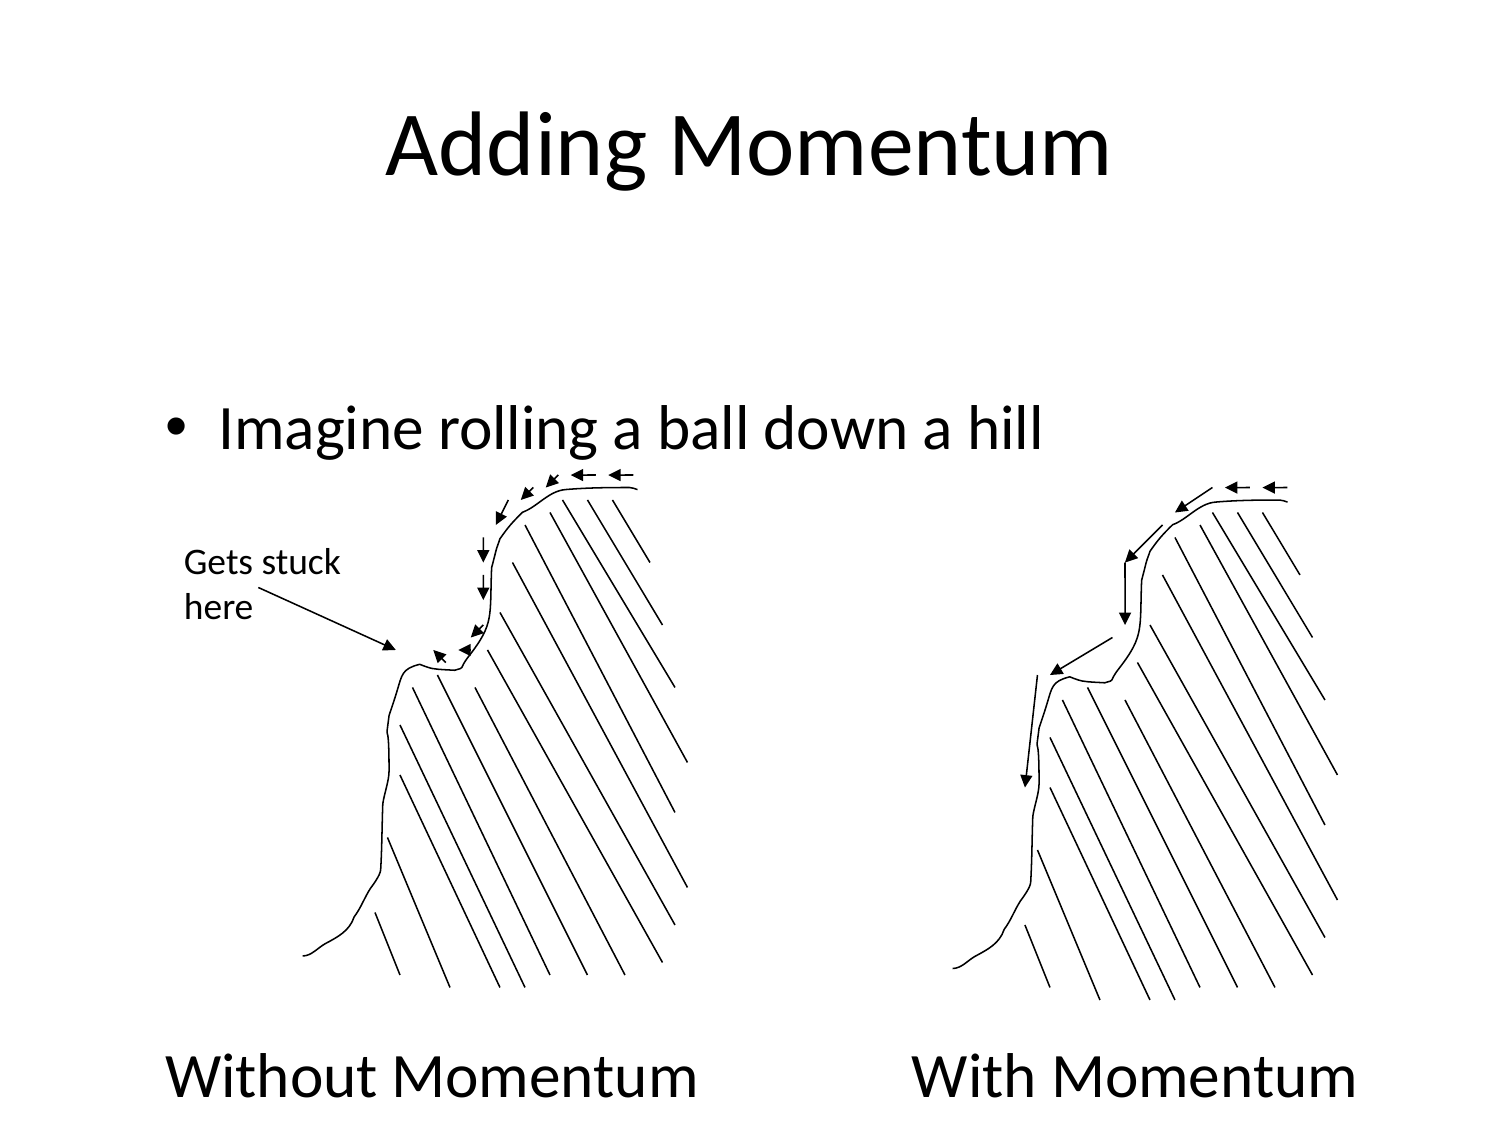

# Adding Momentum
Imagine rolling a ball down a hill

Without Momentum               With Momentum

Gets stuck
here